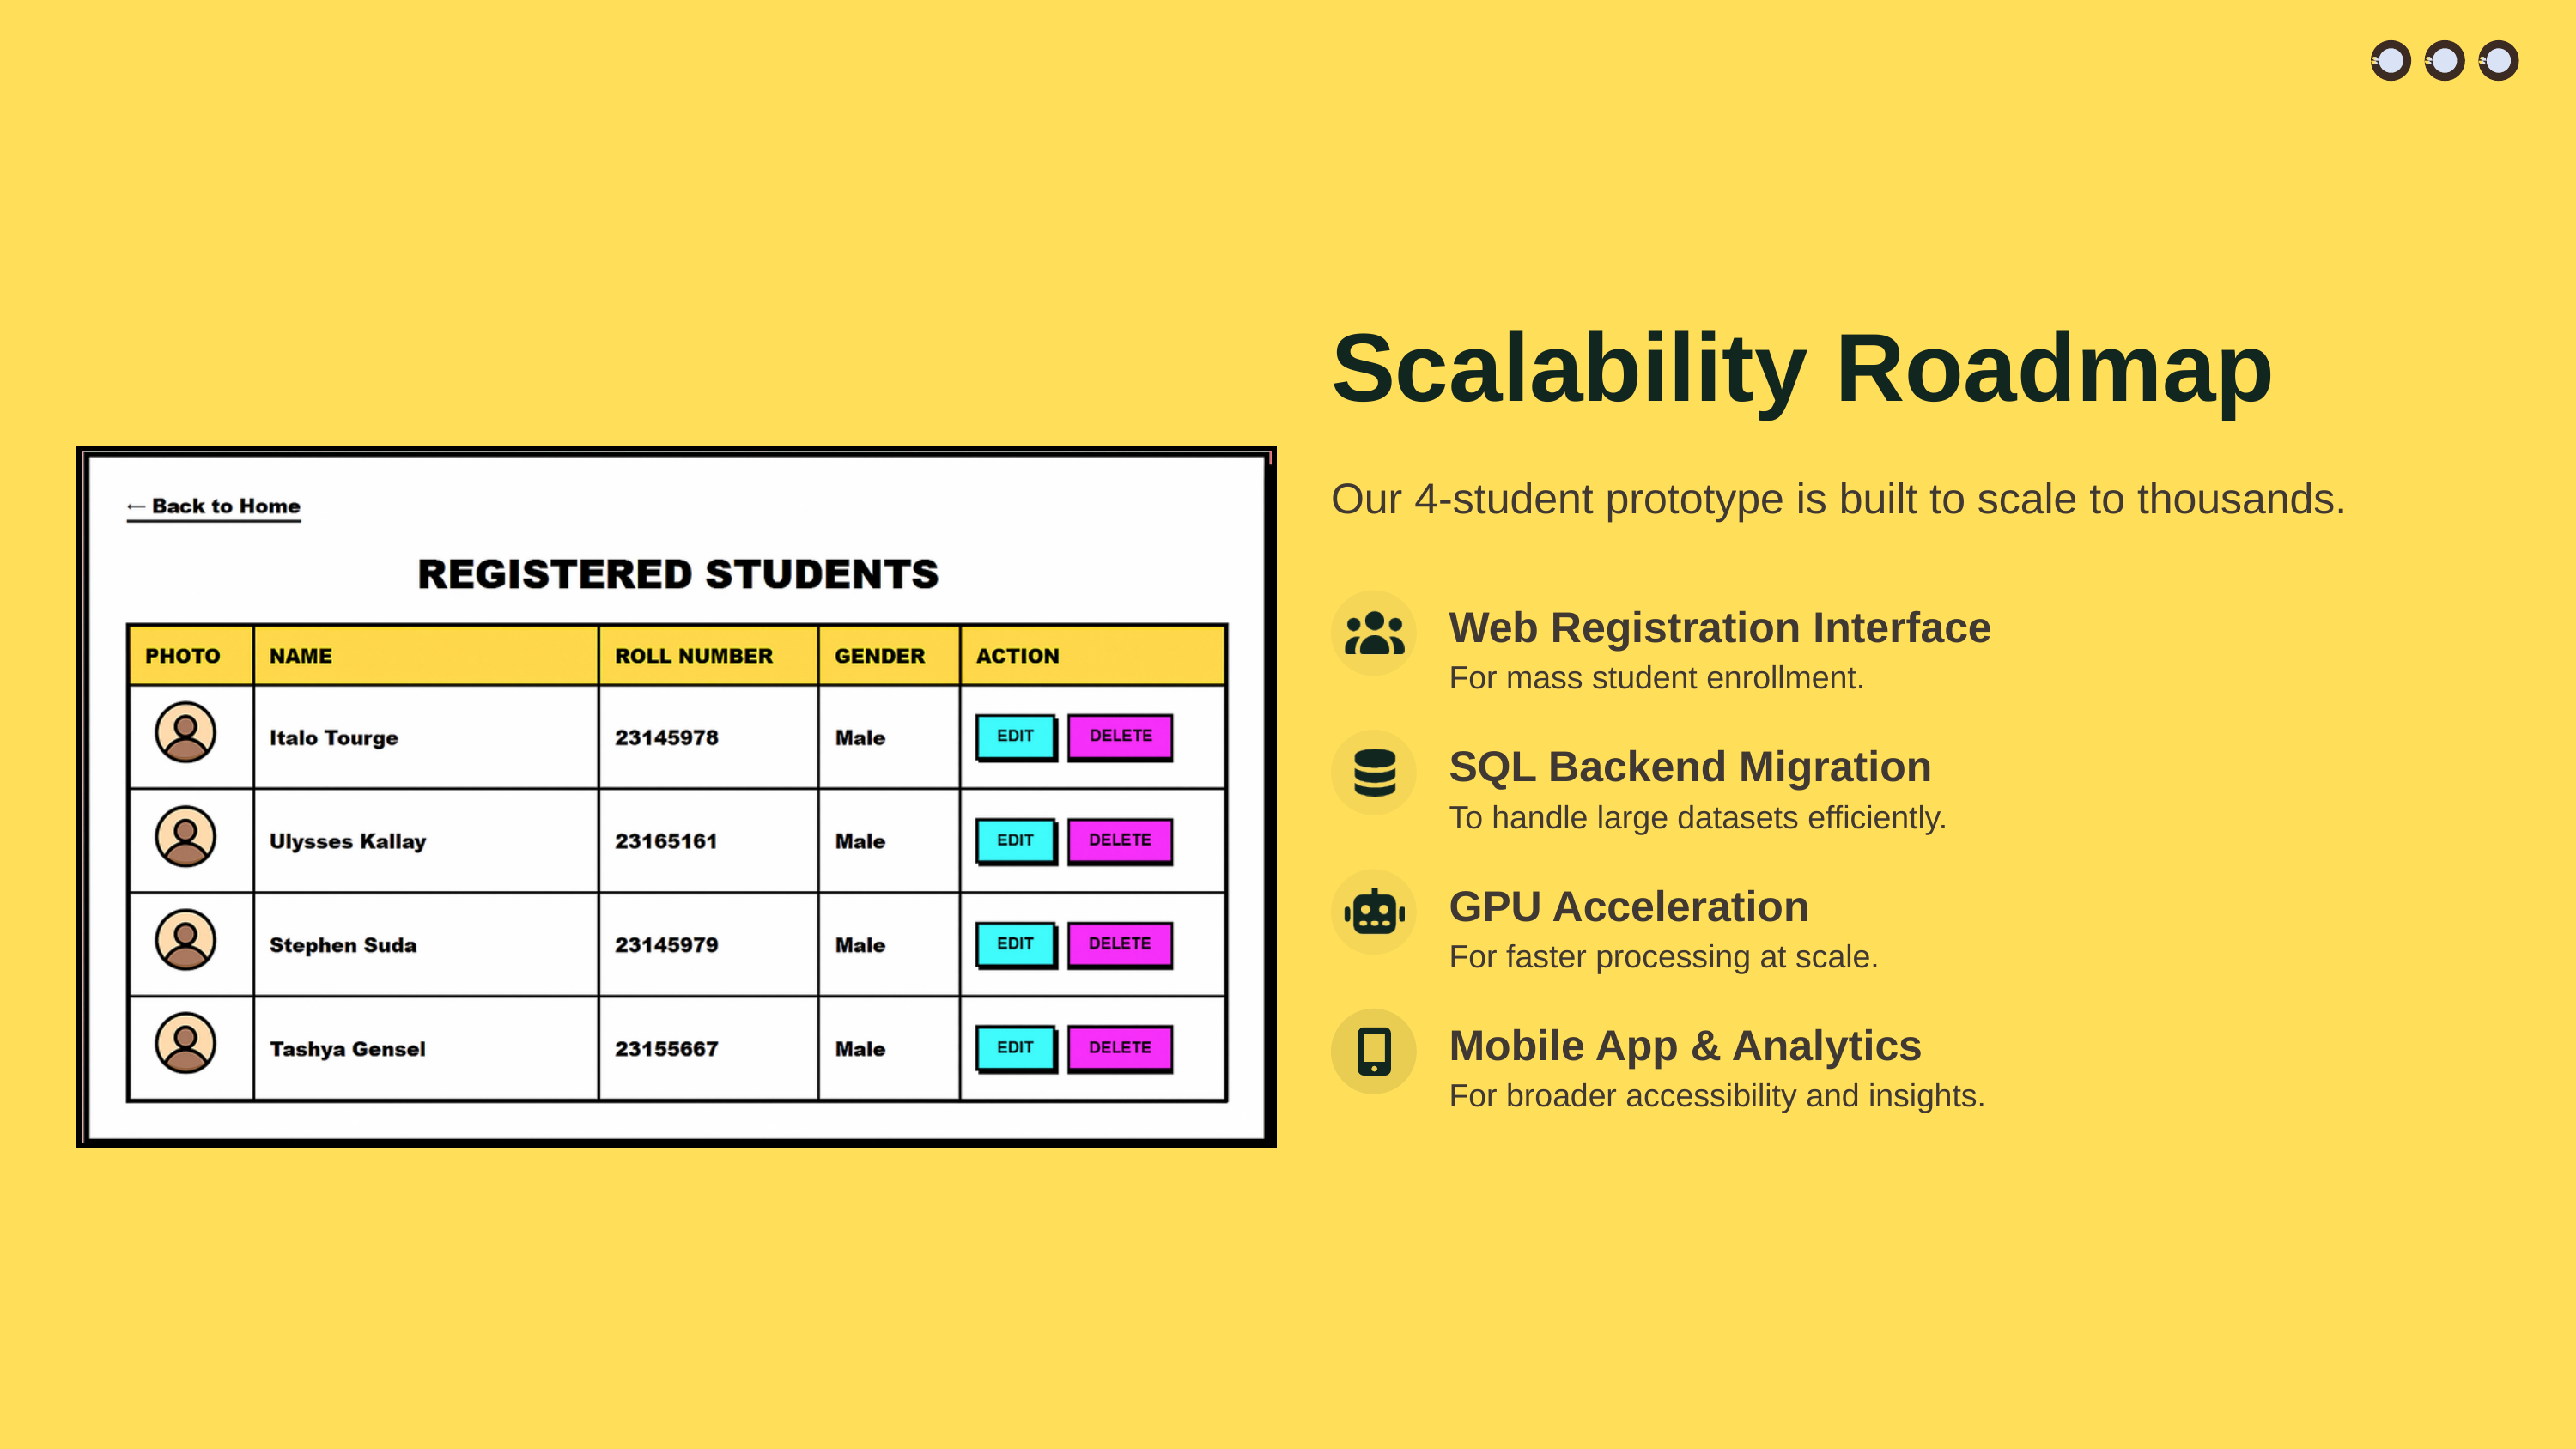

Scalability Roadmap

Our 4-student prototype is built to scale to thousands.

Web Registration Interface

For mass student enrollment.

SQL Backend Migration

To handle large datasets efficiently.

GPU Acceleration

For faster processing at scale.

Mobile App & Analytics

For broader accessibility and insights.